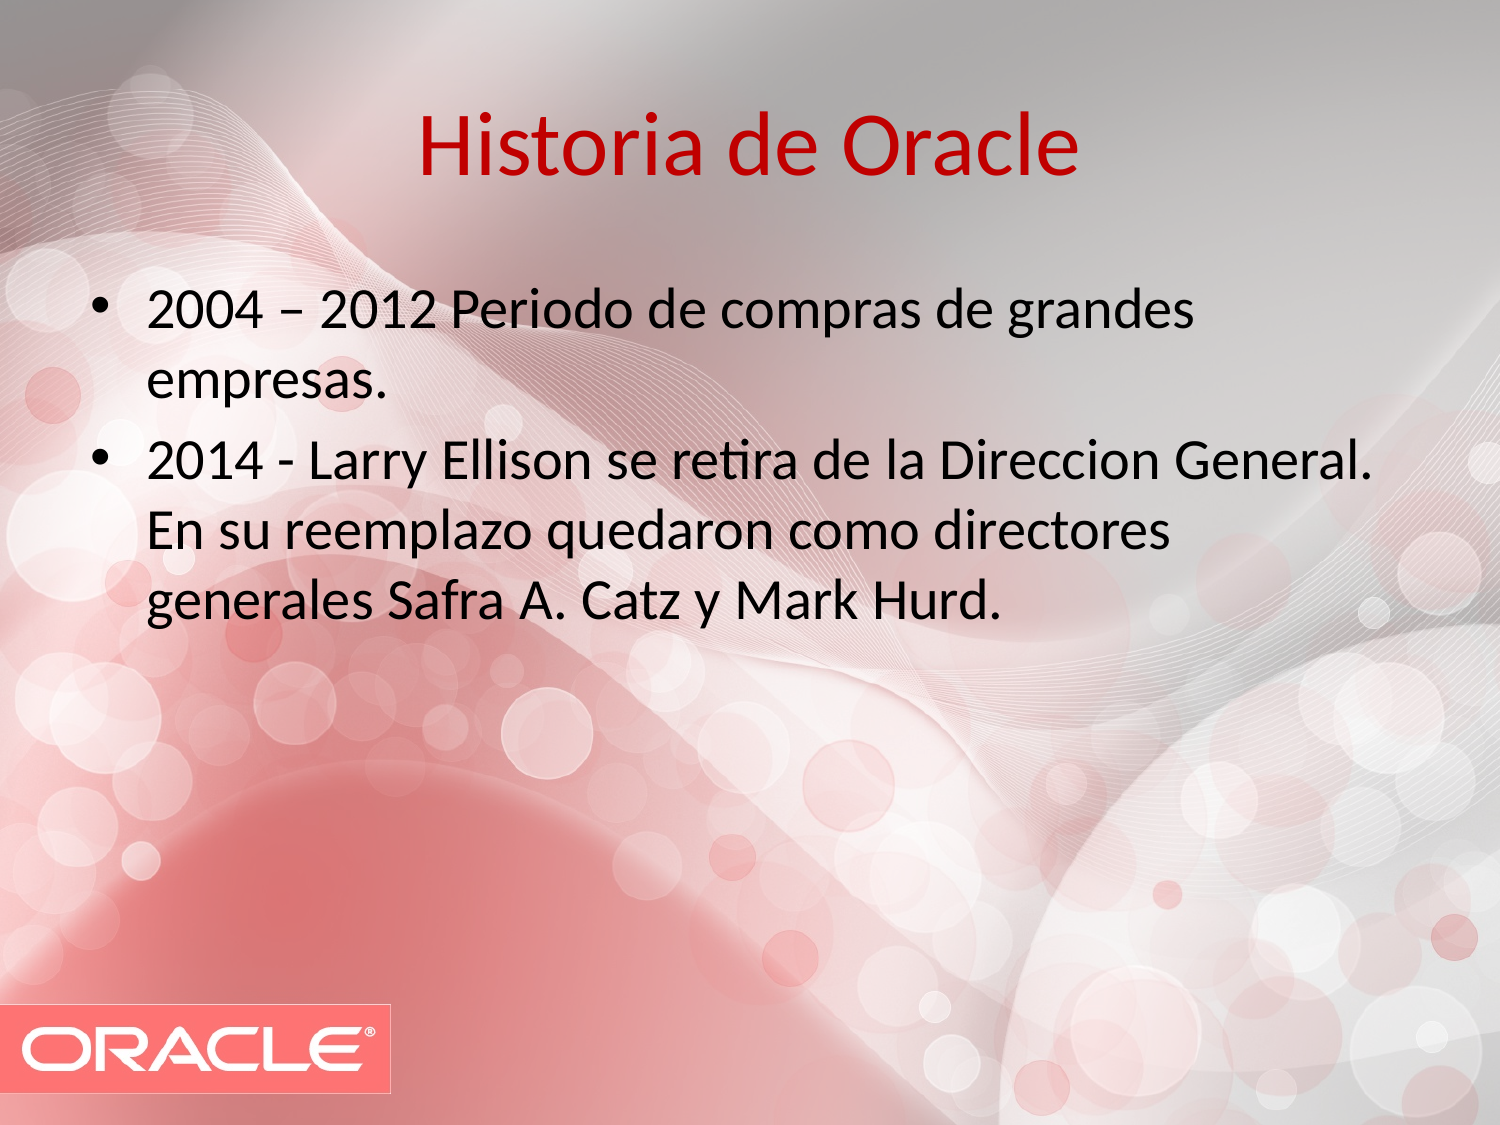

# Historia de Oracle
2004 – 2012 Periodo de compras de grandes empresas.
2014 - Larry Ellison se retira de la Direccion General. En su reemplazo quedaron como directores generales Safra A. Catz y Mark Hurd.